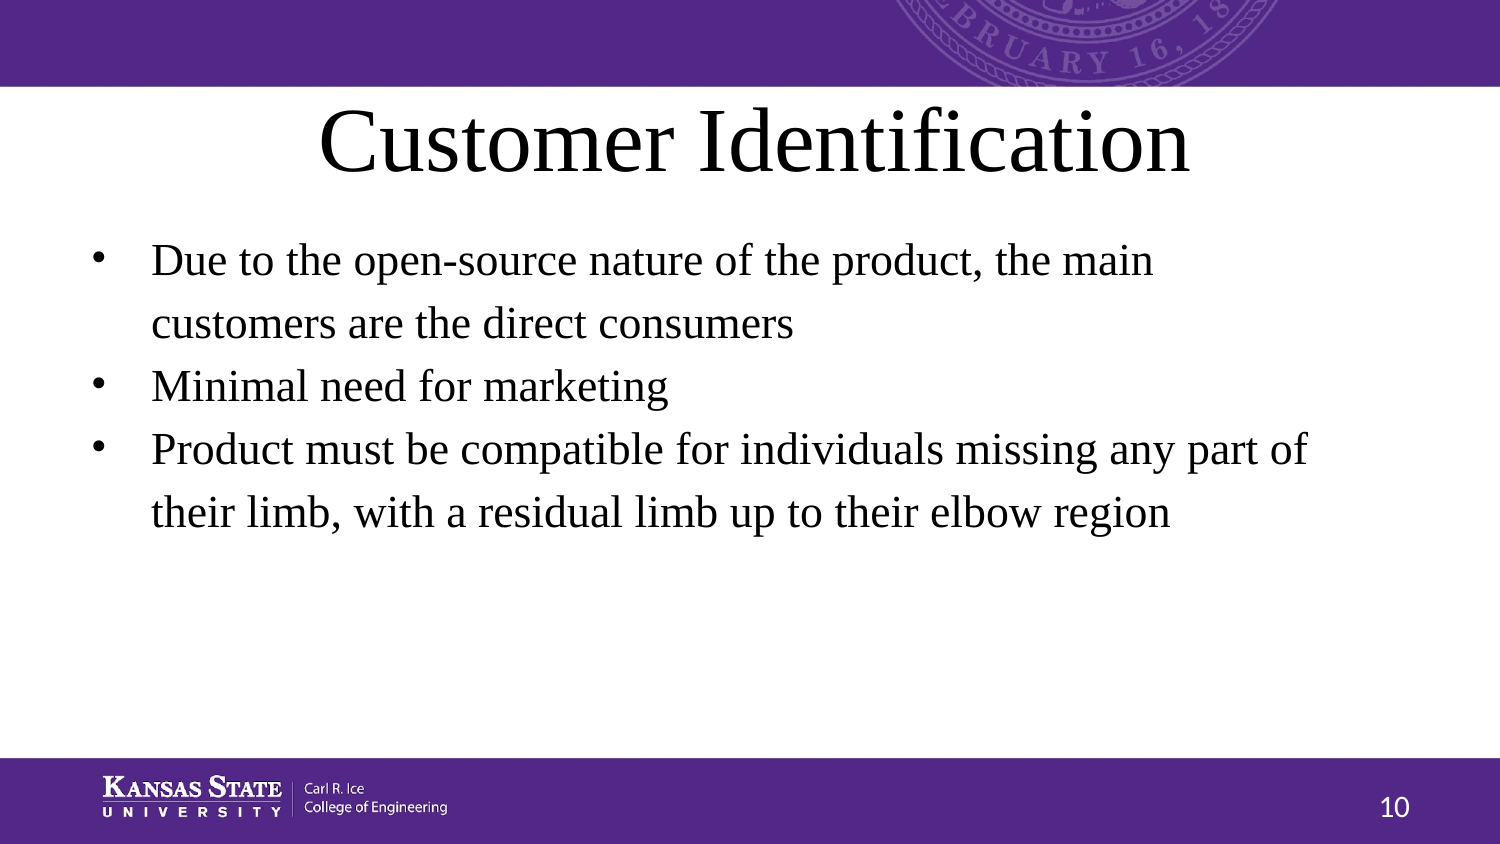

# Customer Identification
Due to the open-source nature of the product, the main customers are the direct consumers
Minimal need for marketing
Product must be compatible for individuals missing any part of their limb, with a residual limb up to their elbow region
10